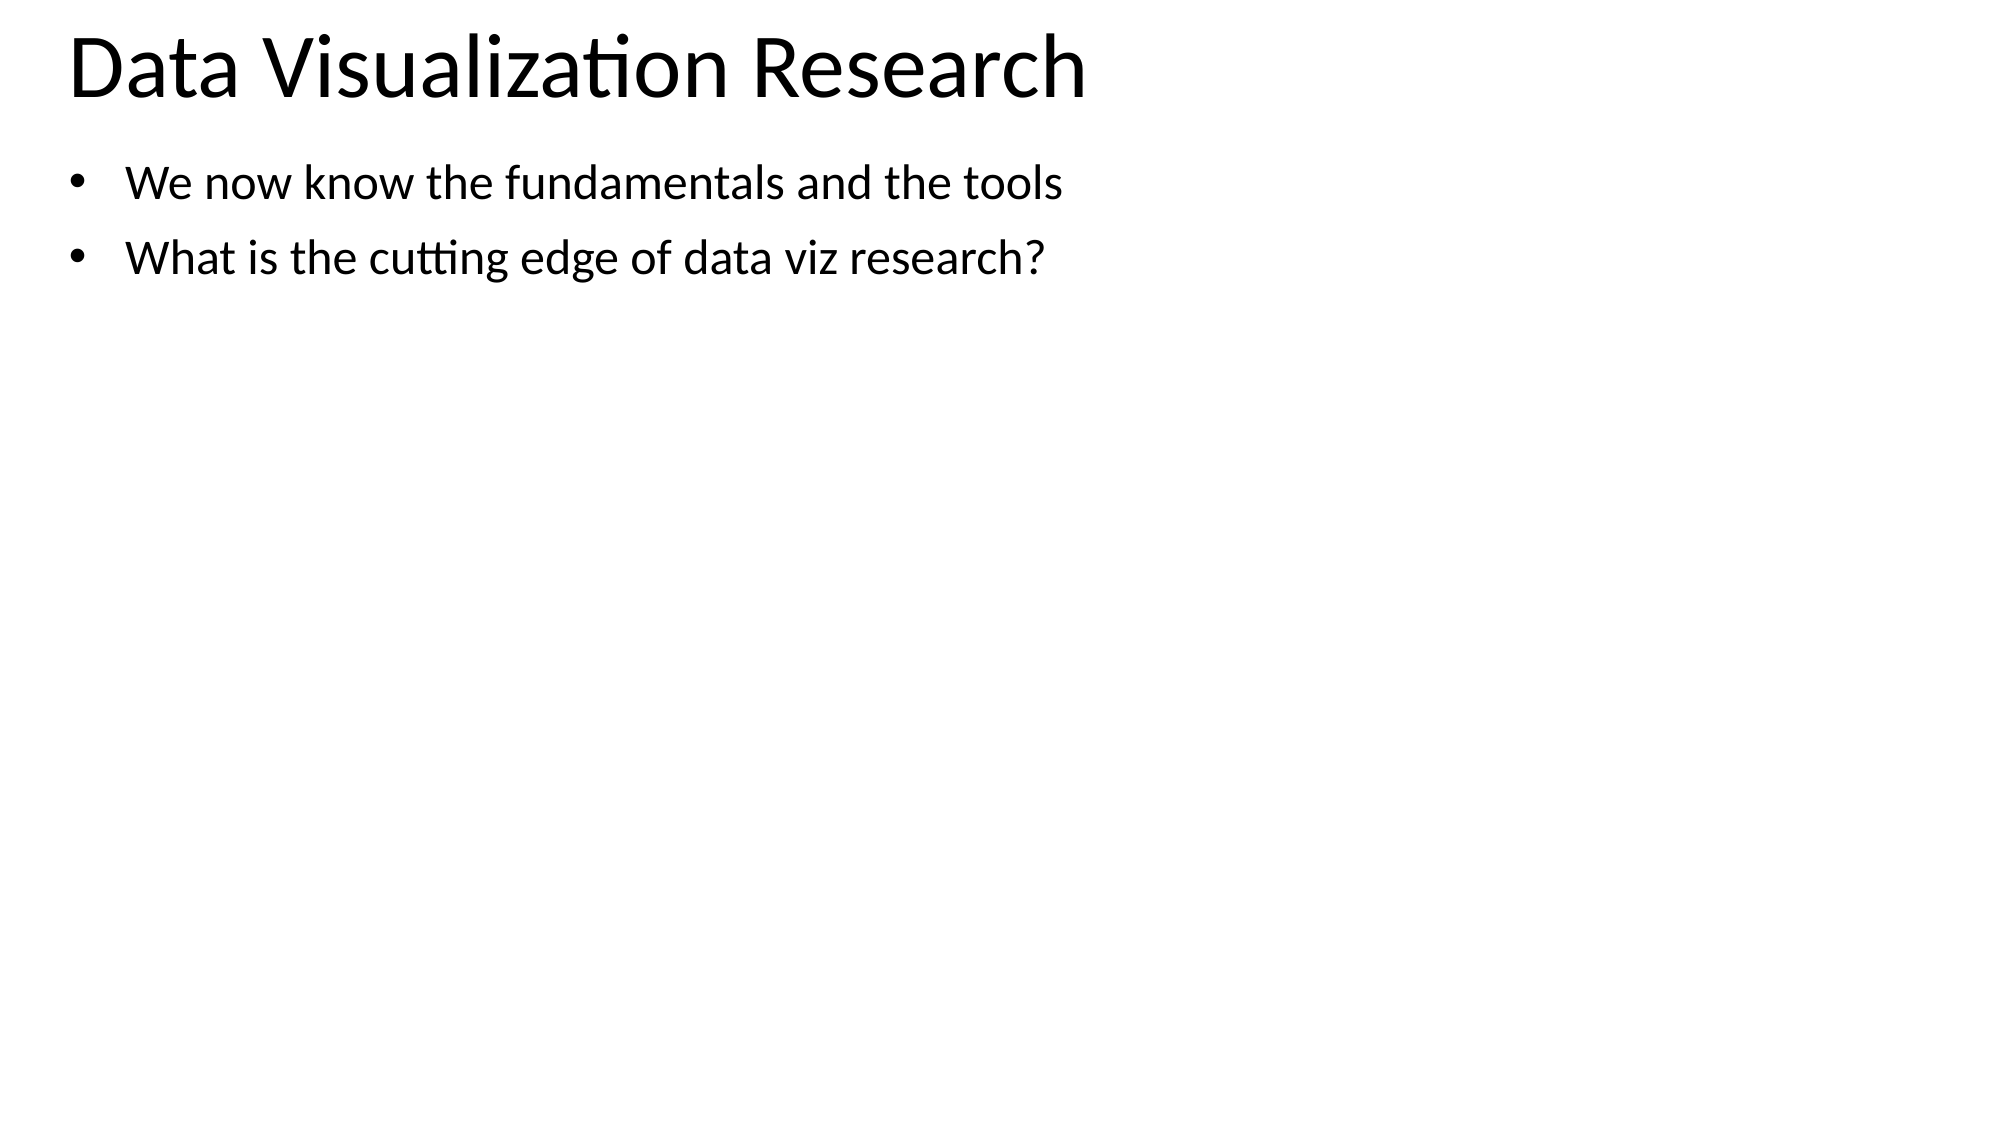

Data Visualization Research
We now know the fundamentals and the tools
What is the cutting edge of data viz research?